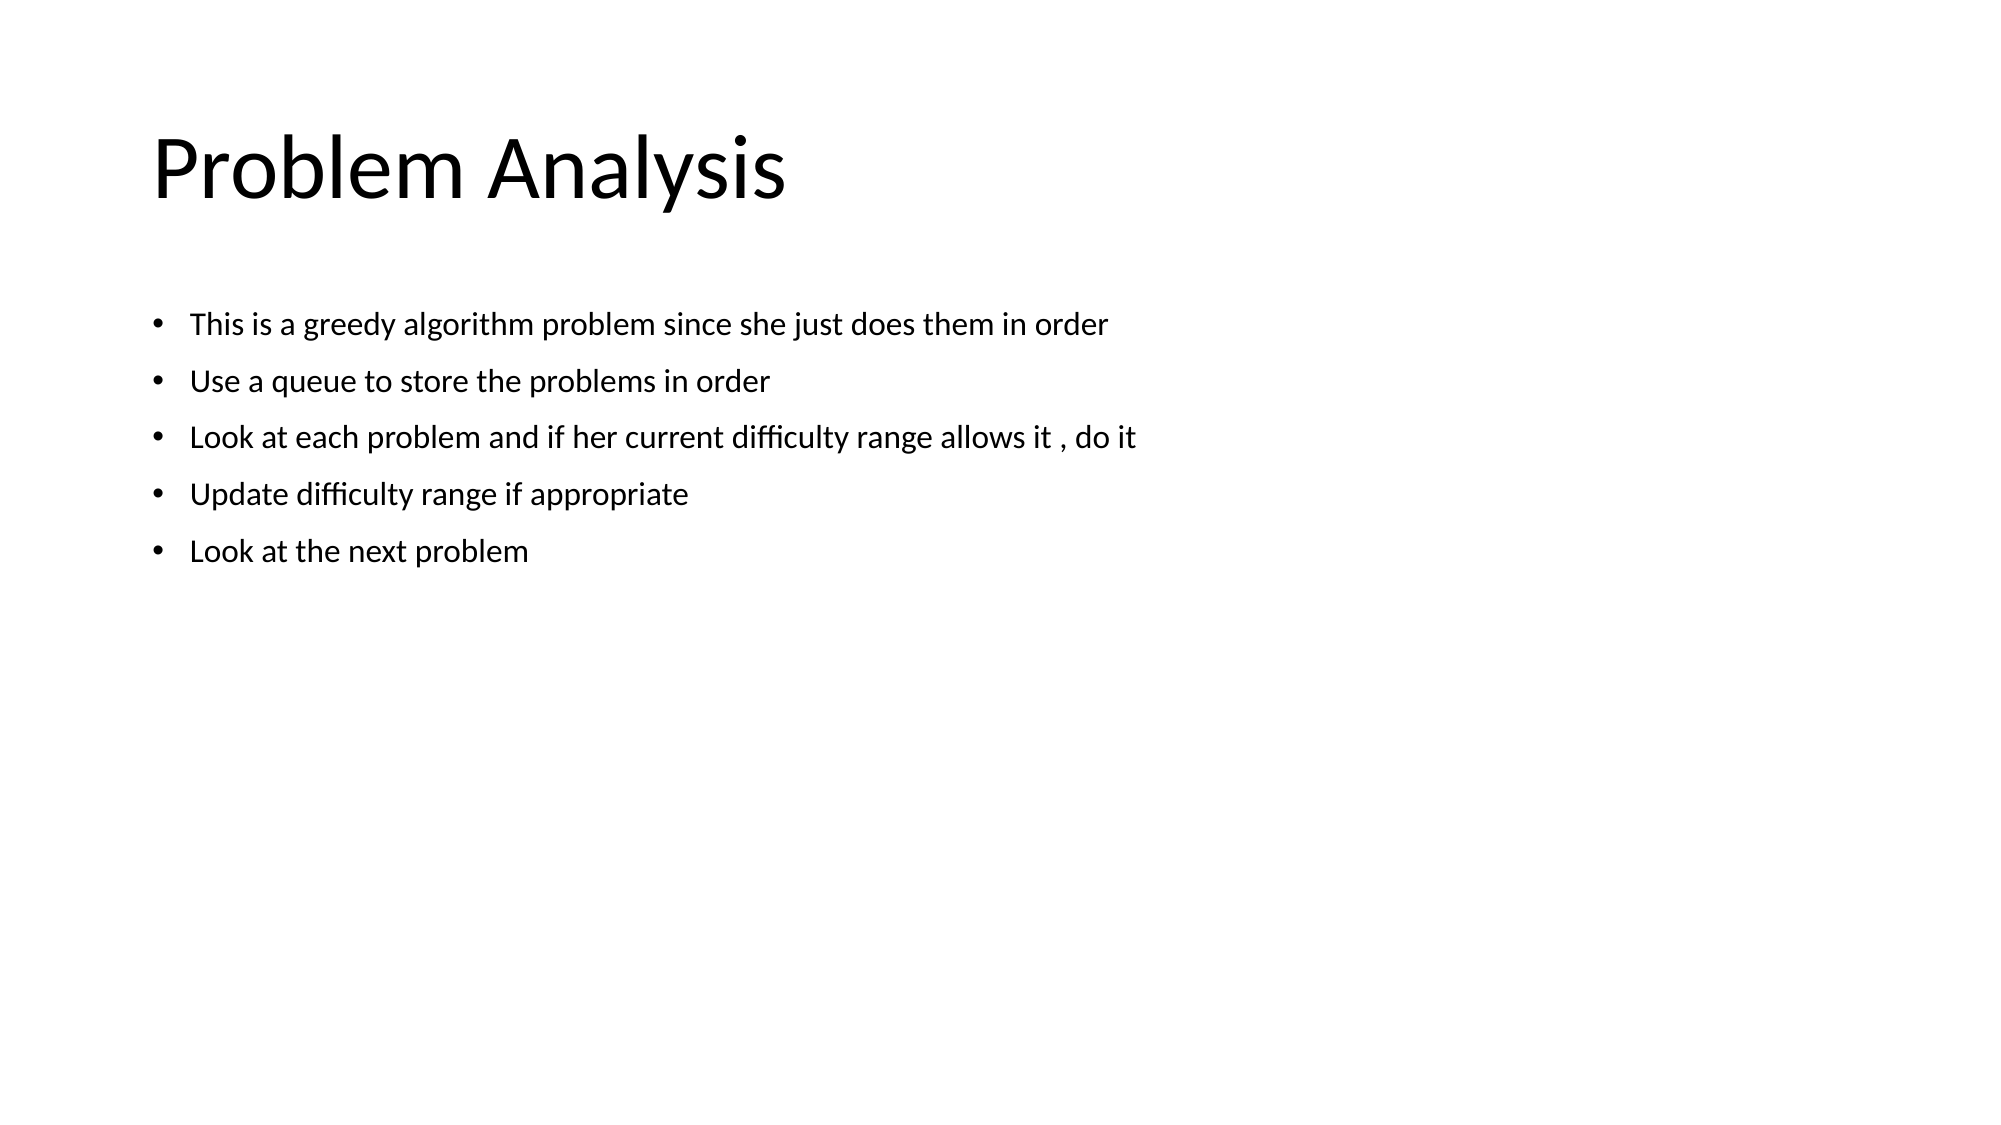

# Problem Analysis
This is a greedy algorithm problem since she just does them in order
Use a queue to store the problems in order
Look at each problem and if her current difficulty range allows it , do it
Update difficulty range if appropriate
Look at the next problem